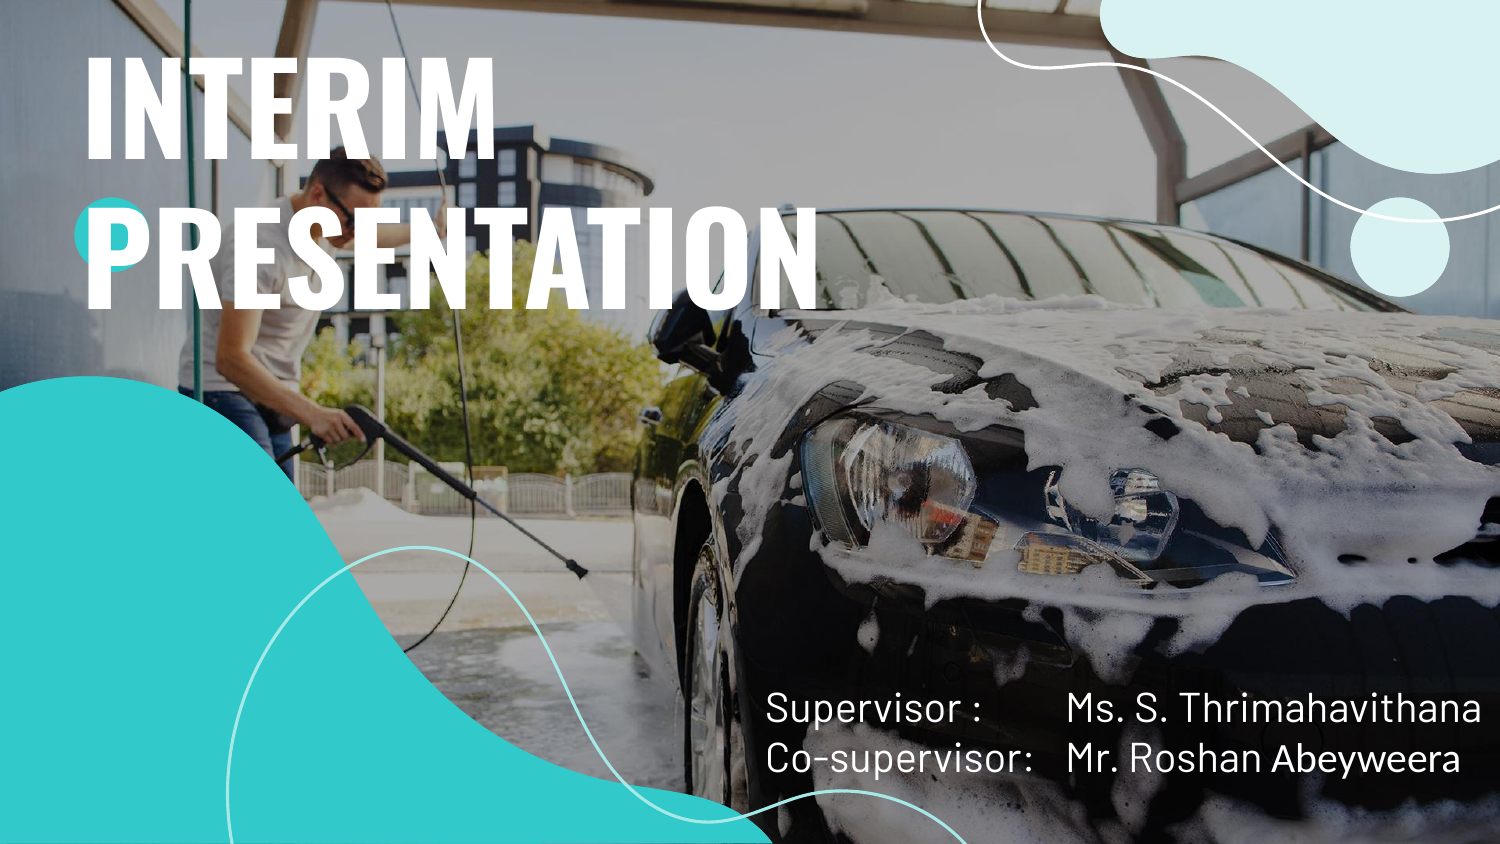

# INTERIM PRESENTATION

Supervisor : 	Ms. S. Thrimahavithana
Co-supervisor:	Mr. Roshan Abeyweera